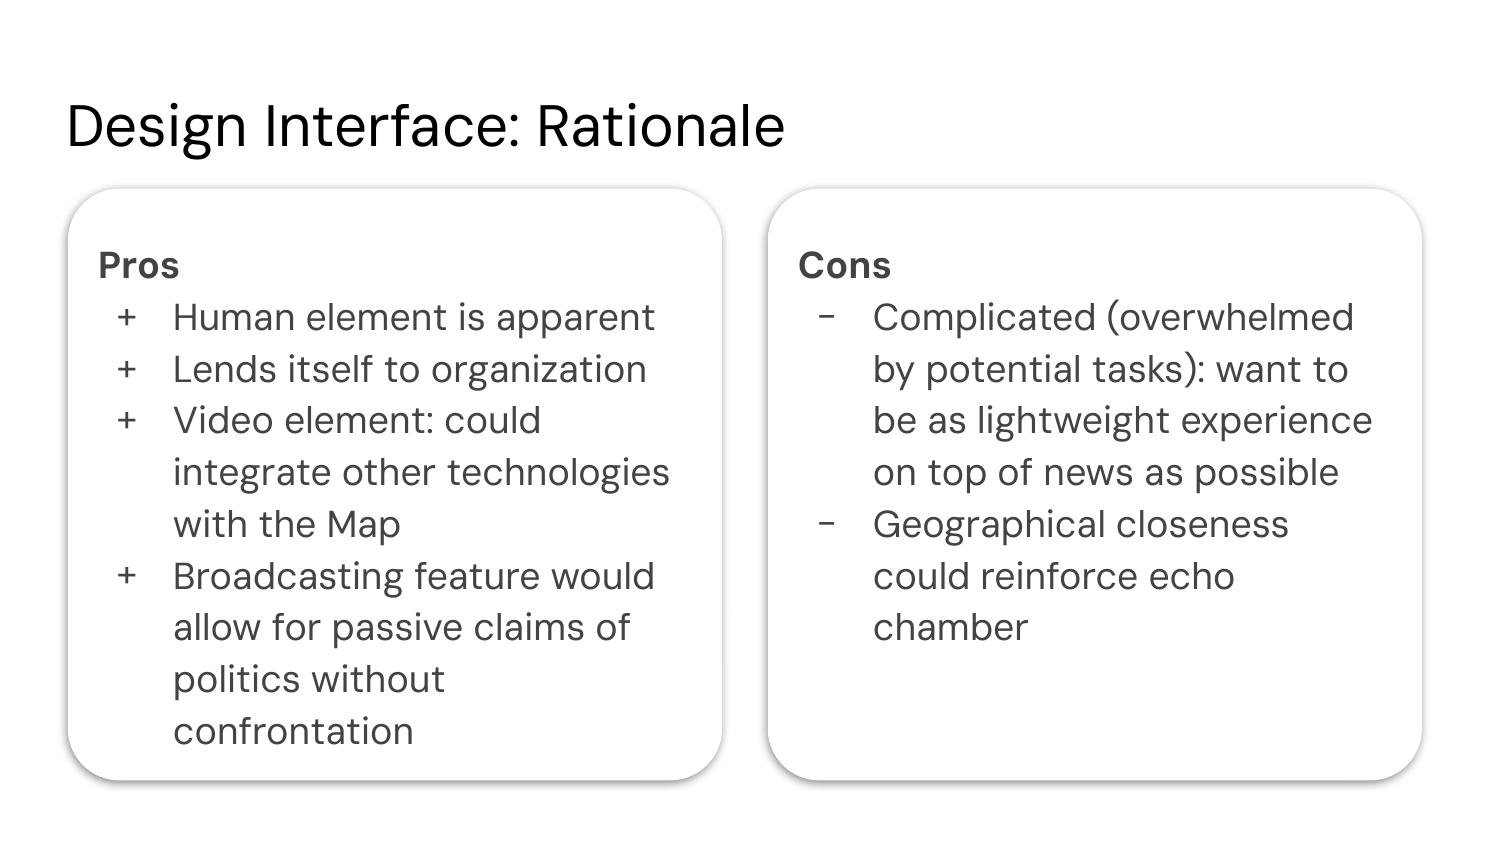

# Design Interface: Rationale
Pros
Human element is apparent
Lends itself to organization
Video element: could integrate other technologies with the Map
Broadcasting feature would allow for passive claims of politics without confrontation

Cons
Complicated (overwhelmed by potential tasks): want to be as lightweight experience on top of news as possible
Geographical closeness could reinforce echo chamber